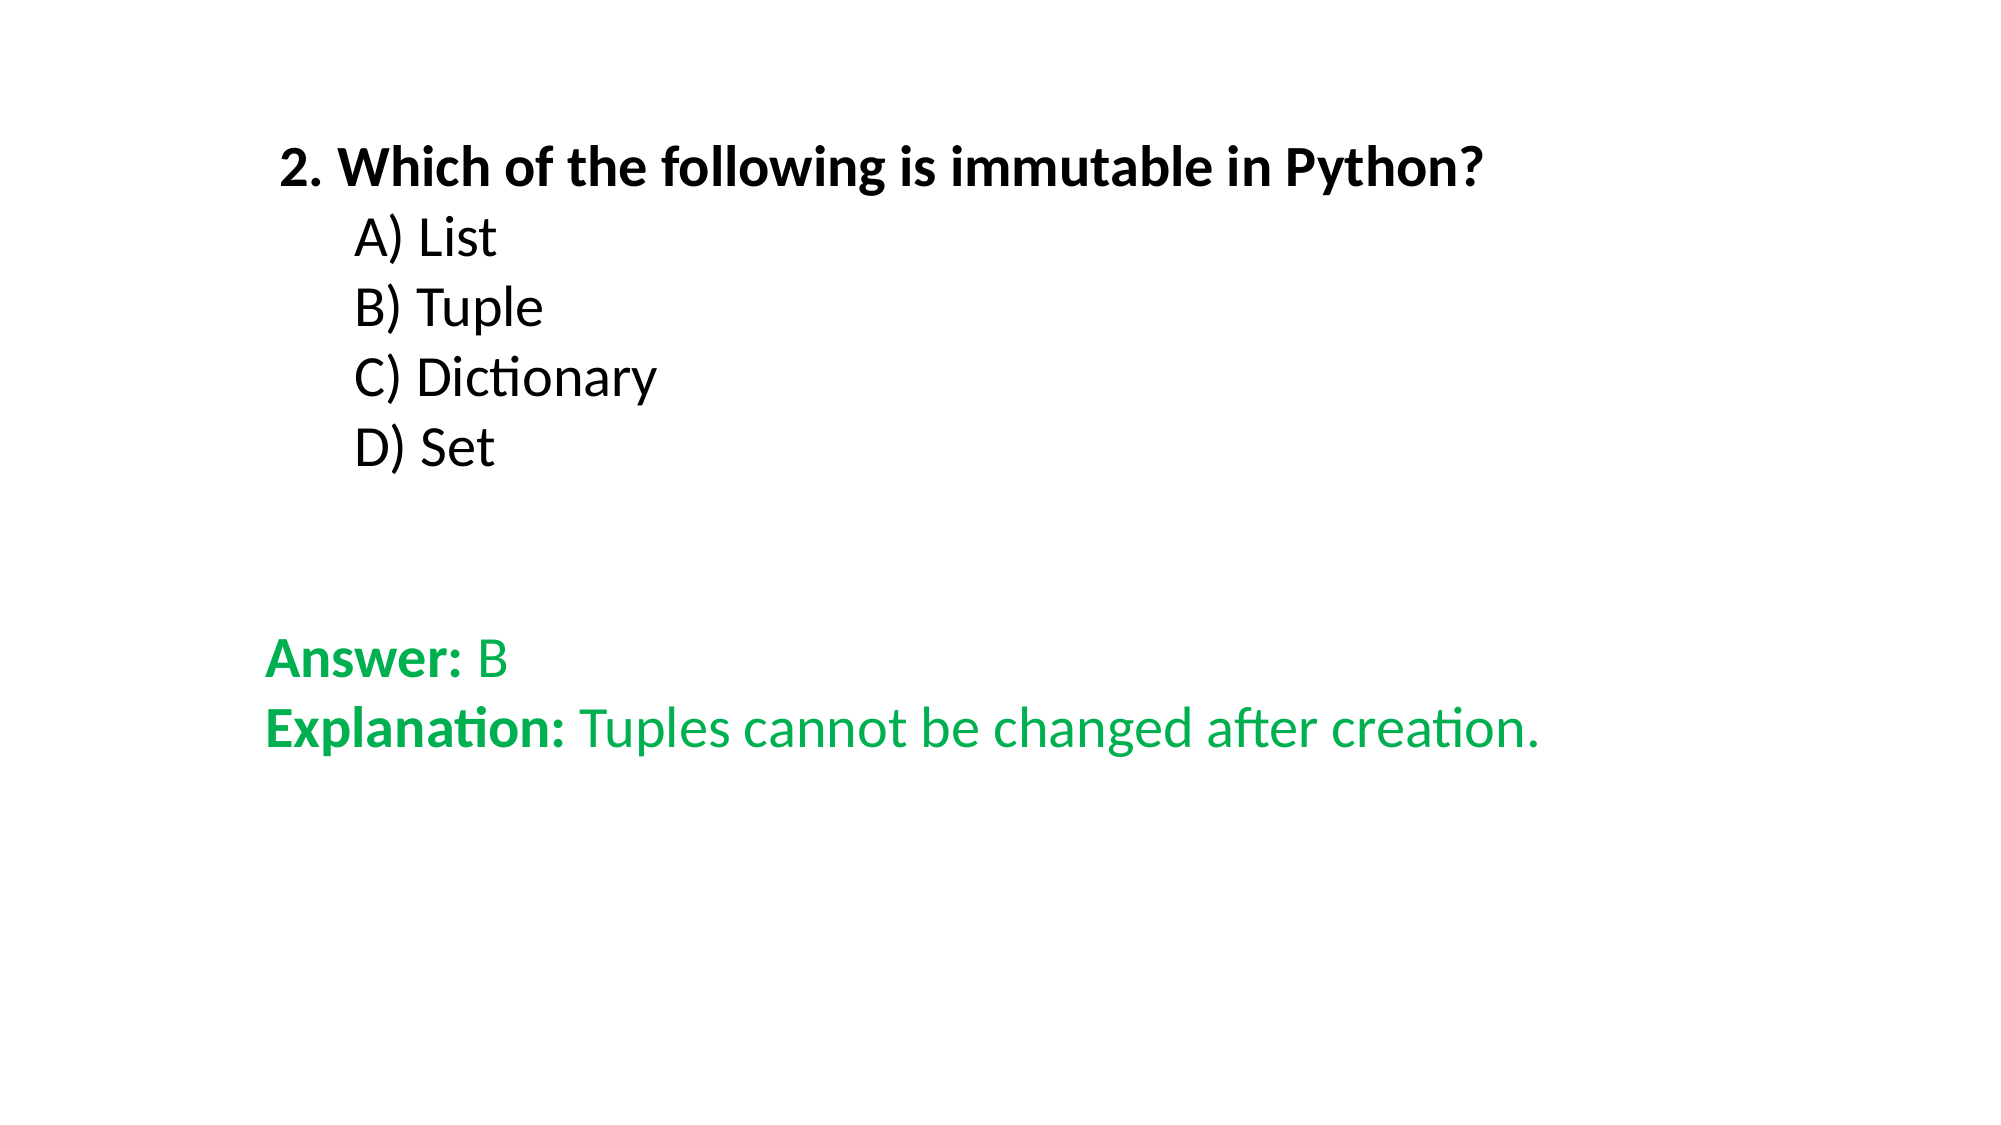

2. Which of the following is immutable in Python?
A) List
B) Tuple
C) Dictionary
D) Set
Answer: B
Explanation: Tuples cannot be changed after creation.